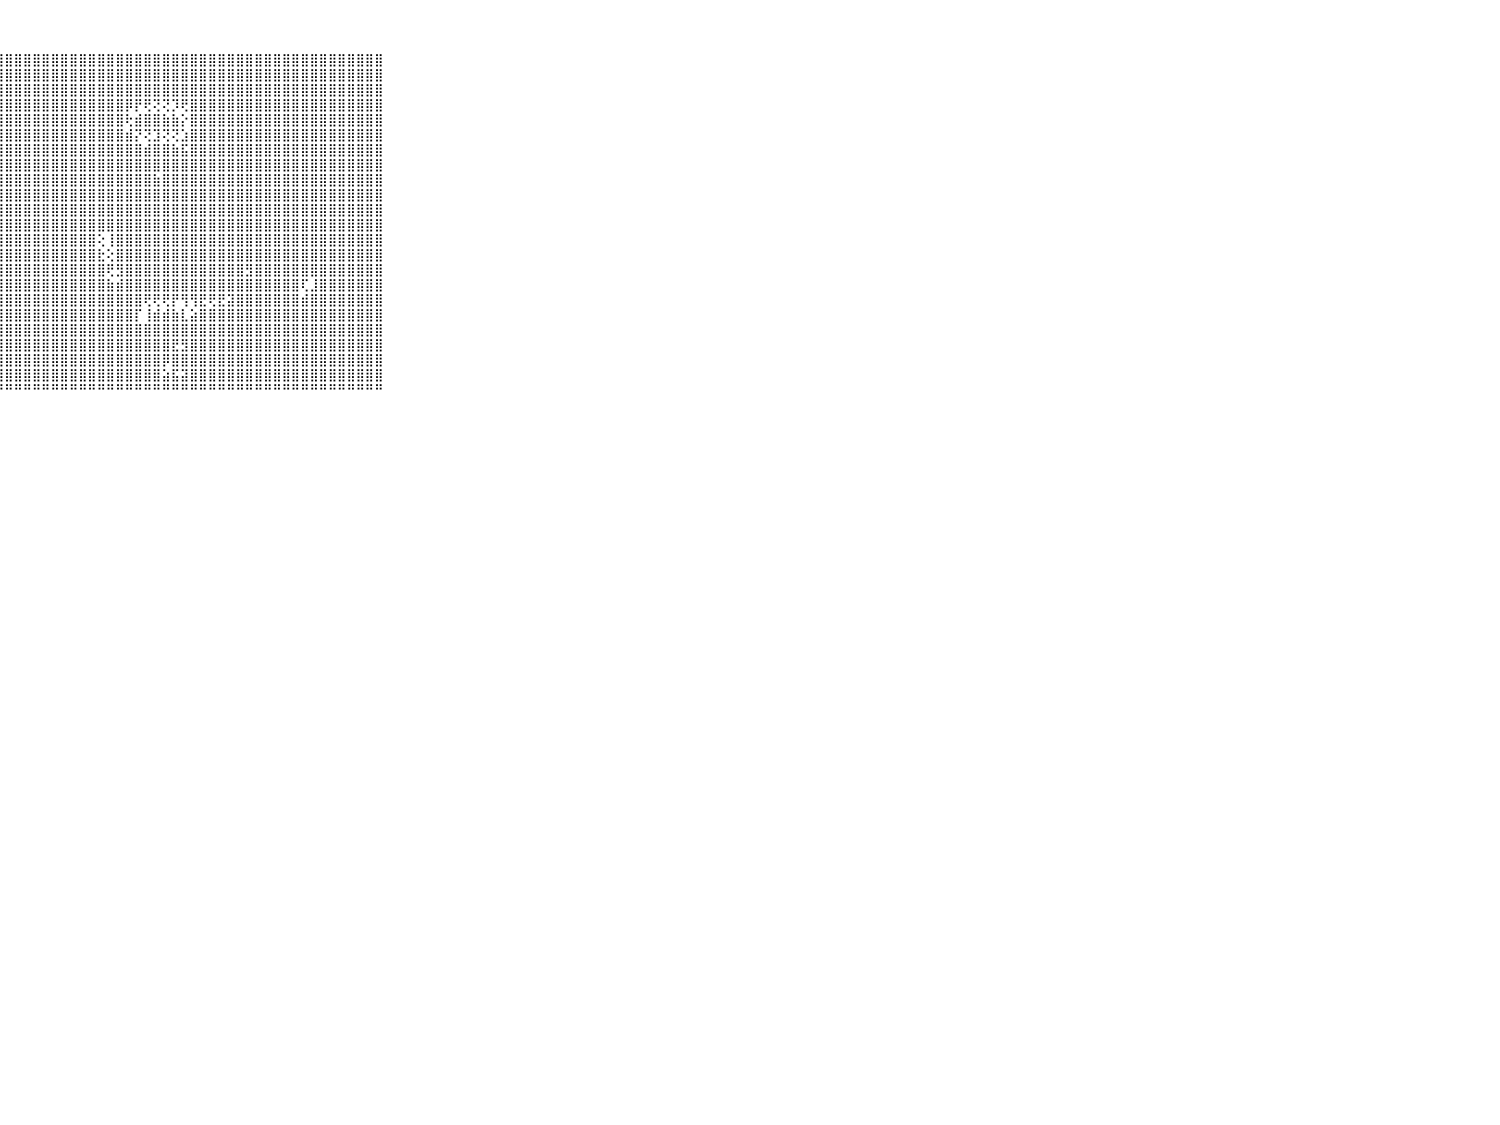

⠀⠀⠀⠀⠀⠀⠀⠀⠀⠀⠀⢸⣿⣿⣿⣿⣿⣿⣿⣿⣿⣿⣿⣿⣿⣿⣿⣿⣿⣿⣿⣿⣿⣿⣿⣿⣿⣿⣿⣿⣿⣿⣿⣿⣿⣿⣿⣿⣿⣿⣿⣿⣿⣿⣿⣿⣿⣿⣿⣿⣿⣿⣿⣿⣿⣿⣿⣿⣿⠀⠀⠀⠀⠀⠀⠀⠀⠀⠀⠀⠀
⠀⠀⠀⠀⠀⠀⠀⠀⠀⠀⠀⢜⣿⣿⣿⣿⣿⣿⣿⣿⣿⣿⣿⣿⣿⣿⣿⣿⣿⣿⣿⣿⣿⣿⣿⣿⣿⣿⣿⣿⣿⣿⣿⣿⣿⣿⣿⣿⣿⣿⣿⣿⣿⣿⣿⣿⣿⣿⣿⣿⣿⣿⣿⣿⣿⣿⣿⣿⣿⠀⠀⠀⠀⠀⠀⠀⠀⠀⠀⠀⠀
⠀⠀⠀⠀⠀⠀⠀⠀⠀⠀⠀⢜⣿⣿⣿⣿⣿⣿⣿⣿⣿⣿⣿⣿⣿⣿⣿⣿⣿⣿⣿⣿⣿⣿⣿⣿⣿⣿⣿⣿⣿⣿⣿⣿⣿⣿⣿⣿⣿⣿⣿⣿⣿⣿⣿⣿⣿⣿⣿⣿⣿⣿⣿⣿⣿⣿⣿⣿⣿⠀⠀⠀⠀⠀⠀⠀⠀⠀⠀⠀⠀
⠀⠀⠀⠀⠀⠀⠀⠀⠀⠀⠀⢕⣿⣿⣿⣿⣿⣿⣿⣿⣿⣿⣿⣿⣿⣿⣿⣿⣿⣿⣿⣿⣿⣿⣿⣿⣿⣿⣿⣿⣿⡿⡟⢟⢝⢝⡹⢟⣿⣿⣿⣿⣿⣿⣿⣿⣿⣿⣿⣿⣿⣿⣿⣿⣿⣿⣿⣿⣿⠀⠀⠀⠀⠀⠀⠀⠀⠀⠀⠀⠀
⠀⠀⠀⠀⠀⠀⠀⠀⠀⠀⠀⢜⣿⣿⣿⣿⣿⣿⣿⣿⣿⣿⣿⣿⣿⣿⣿⣿⣿⣿⣿⣿⣿⣿⣿⣿⣿⣿⣿⣿⣿⢗⣾⣿⣿⣷⣷⡕⣿⣿⣿⣿⣿⣿⣿⣿⣿⣿⣿⣿⣿⣿⣿⣿⣿⣿⣿⣿⣿⠀⠀⠀⠀⠀⠀⠀⠀⠀⠀⠀⠀
⠀⠀⠀⠀⠀⠀⠀⠀⠀⠀⠀⢕⣿⣿⣿⣿⣿⣿⣿⣿⣿⣿⣿⣿⣿⣿⣿⣿⣿⣿⣿⣿⣿⣿⣿⣿⣿⣿⣿⣿⣿⣾⡝⢝⣹⢝⢝⣱⣿⣿⣿⣿⣿⣿⣿⣿⣿⣿⣿⣿⣿⣿⣿⣿⣿⣿⣿⣿⣿⠀⠀⠀⠀⠀⠀⠀⠀⠀⠀⠀⠀
⠀⠀⠀⠀⠀⠀⠀⠀⠀⠀⠀⢕⣿⣿⣿⣿⣿⣿⣿⣿⣿⣿⣿⣿⣿⣿⣿⣿⣿⣿⣿⣿⣿⣿⣿⣿⣿⣿⣿⣿⣿⣿⣿⣾⣿⣿⣷⣯⣿⣿⣿⣿⣿⣿⣿⣿⣿⣿⣿⣿⣿⣿⣿⣿⣿⣿⣿⣿⣿⠀⠀⠀⠀⠀⠀⠀⠀⠀⠀⠀⠀
⠀⠀⠀⠀⠀⠀⠀⠀⠀⠀⠀⢜⣿⣿⣿⣿⣿⣿⣿⣿⣿⣿⣿⣿⣿⣿⣿⣿⣿⣿⣿⣿⣿⣿⣿⣿⣿⣿⣿⣿⣿⣿⣿⣿⣿⣿⣿⣿⣿⣿⣿⣿⣿⣿⣿⣿⣿⣿⣿⣿⣿⣿⣿⣿⣿⣿⣿⣿⣿⠀⠀⠀⠀⠀⠀⠀⠀⠀⠀⠀⠀
⠀⠀⠀⠀⠀⠀⠀⠀⠀⠀⠀⢱⣿⣿⣿⣿⣿⣿⣿⣿⣿⣿⣿⣿⣿⣿⣿⣿⣿⣿⣿⣿⣿⣿⣿⣿⣿⣿⣿⣿⣿⣿⣿⣿⣷⣿⣿⣿⣿⣿⣿⣿⣿⣿⣿⣿⣿⣿⣿⣿⣿⣿⣿⣿⣿⣿⣿⣿⣿⠀⠀⠀⠀⠀⠀⠀⠀⠀⠀⠀⠀
⠀⠀⠀⠀⠀⠀⠀⠀⠀⠀⠀⢱⣿⣿⣿⣿⣿⣿⣿⣿⣿⣿⣿⣿⣿⣿⣿⣿⣿⣿⣿⣿⣿⣿⣿⣿⣿⣿⣿⣿⣿⣿⣿⣿⣿⣿⣿⣿⣿⣿⣿⣿⣿⣿⣿⣿⣿⣿⣿⣿⣿⣿⣿⣿⣿⣿⣿⣿⣿⠀⠀⠀⠀⠀⠀⠀⠀⠀⠀⠀⠀
⠀⠀⠀⠀⠀⠀⠀⠀⠀⠀⠀⢸⣿⣿⣿⣿⣿⣿⣿⣿⣿⣿⣿⣿⣿⣿⣿⣿⣿⣿⣿⣿⣿⣿⣿⣿⣿⣿⣿⣿⣿⣿⣿⣿⣿⣿⣿⣿⣿⣿⣿⣿⣿⣿⣿⣿⣿⣿⣿⣿⣿⣿⣿⣿⣿⣿⣿⣿⣿⠀⠀⠀⠀⠀⠀⠀⠀⠀⠀⠀⠀
⠀⠀⠀⠀⠀⠀⠀⠀⠀⠀⠀⢸⣿⣿⣿⣿⣿⣿⣿⣿⣿⣿⣿⣿⣿⣿⣿⣿⣿⣿⣿⣿⣿⣿⣿⣿⣿⣿⣿⣿⣿⣿⣿⣿⣿⣿⣿⣿⣿⣿⣿⣿⣿⣿⣿⣿⣿⣿⣿⣿⣿⣿⣿⣿⣿⣿⣿⣿⣿⠀⠀⠀⠀⠀⠀⠀⠀⠀⠀⠀⠀
⠀⠀⠀⠀⠀⠀⠀⠀⠀⠀⠀⢸⣿⣿⣿⣿⣿⣿⣿⣿⣿⣿⣿⣿⣿⣿⣿⣿⣿⣿⣿⣿⣿⣿⣿⣿⣿⣿⢕⢸⣿⣿⣿⣿⣿⣿⣿⣿⣿⣿⣿⣿⣿⣿⣿⣿⣿⣿⣿⣿⣿⣿⣿⣿⣿⣿⣿⣿⣿⠀⠀⠀⠀⠀⠀⠀⠀⠀⠀⠀⠀
⠀⠀⠀⠀⠀⠀⠀⠀⠀⠀⠀⢸⣿⣿⣿⣿⣿⣿⣿⣿⣿⣿⣿⣿⣿⣿⣿⣿⣿⣿⣿⣿⣿⣿⣿⣿⣿⣿⣗⢕⣿⣿⣿⣿⣿⣿⣿⣿⣿⣿⣿⣿⣿⣿⣿⣿⣿⣿⣿⣿⣿⣿⣿⣿⣿⣿⣿⣿⣿⠀⠀⠀⠀⠀⠀⠀⠀⠀⠀⠀⠀
⠀⠀⠀⠀⠀⠀⠀⠀⠀⠀⠀⢸⣿⣿⣿⣿⣿⣿⣿⣿⣿⣿⣿⣿⣿⣿⣿⣿⣿⣿⣿⣿⣿⣿⣿⣿⣿⣿⣿⢟⣻⣿⣿⣿⣿⣿⣿⣿⣿⣿⣿⣿⣿⣿⣻⣿⣿⣿⣿⣿⣿⣿⣿⣿⣿⣿⣿⣿⣿⠀⠀⠀⠀⠀⠀⠀⠀⠀⠀⠀⠀
⠀⠀⠀⠀⠀⠀⠀⠀⠀⠀⠀⢸⣿⣿⣿⣿⣿⣿⣿⣿⣿⣿⣿⣿⣿⣿⣿⣿⣿⣿⣿⣿⣿⣿⣿⣿⣿⣿⣿⣷⣾⣿⣿⣿⣿⣿⣿⣿⣿⣿⣿⣿⣿⣿⣿⣿⣿⣿⣿⣿⢏⣸⣿⣿⣿⣿⣿⣿⣿⠀⠀⠀⠀⠀⠀⠀⠀⠀⠀⠀⠀
⠀⠀⠀⠀⠀⠀⠀⠀⠀⠀⠀⢸⣿⣿⣿⣿⣿⣿⣿⣿⣿⣿⣿⣿⣿⣿⣿⣿⣿⣿⣿⣿⣿⣿⣿⣿⣿⣿⣿⣿⣿⣿⣿⢟⢟⢟⡟⢻⢻⣟⢟⣟⣽⣿⣿⣿⣿⣿⣿⣿⣾⣿⣿⣿⣿⣿⣿⣿⣿⠀⠀⠀⠀⠀⠀⠀⠀⠀⠀⠀⠀
⠀⠀⠀⠀⠀⠀⠀⠀⠀⠀⠀⢸⣿⣿⣿⣿⣿⣿⣿⣿⣿⣿⣿⣿⣿⣿⣿⣿⣿⣿⣿⣿⣿⣿⣿⣿⣿⣿⣿⣿⣿⣿⡏⢸⣾⣾⣷⣇⣵⣿⣿⣿⣿⣿⣿⣿⣿⣿⣿⣿⣿⣿⣿⣿⣿⣿⣿⣿⣿⠀⠀⠀⠀⠀⠀⠀⠀⠀⠀⠀⠀
⠀⠀⠀⠀⠀⠀⠀⠀⠀⠀⠀⢸⣿⣿⣿⣿⣿⣿⣿⣿⣿⣿⣿⣿⣿⣿⣿⣿⣿⣿⣿⣿⣿⣿⣿⣿⣿⣿⣿⣿⣿⣿⣿⣿⣿⣿⣿⣿⣿⣿⣿⣿⣿⣿⣿⣿⣿⣿⣿⣿⣿⣿⣿⣿⣿⣿⣿⣿⣿⠀⠀⠀⠀⠀⠀⠀⠀⠀⠀⠀⠀
⠀⠀⠀⠀⠀⠀⠀⠀⠀⠀⠀⢸⣿⣿⣿⣿⣿⣿⣿⣿⣿⣿⣿⣿⣿⣿⣿⣿⣿⣿⣿⣿⣿⣿⣿⣿⣿⣿⣿⣿⣿⣿⣿⣿⣿⣿⣟⣻⣿⣿⣿⣿⣿⣿⣿⣿⣿⣿⣿⣿⣿⣿⣿⣿⣿⣿⣿⣿⣿⠀⠀⠀⠀⠀⠀⠀⠀⠀⠀⠀⠀
⠀⠀⠀⠀⠀⠀⠀⠀⠀⠀⠀⢸⣿⣿⣿⣿⣿⣿⣿⣿⣿⣿⣿⣿⣿⣿⣿⣿⣿⣿⣿⣿⣿⣿⣿⣿⣿⣿⣿⣿⣿⣿⣿⣿⣿⡿⣿⣿⣿⣿⣿⣿⣿⣿⣿⣿⣿⣿⣿⣿⣿⣿⣿⣿⣿⣿⣿⣿⣿⠀⠀⠀⠀⠀⠀⠀⠀⠀⠀⠀⠀
⠀⠀⠀⠀⠀⠀⠀⠀⠀⠀⠀⢸⣿⣿⣿⣿⣿⣿⣿⣿⣿⣿⣿⣿⣿⣿⣿⣿⣿⣿⣿⣿⣿⣿⣿⣿⣿⣿⣿⣿⣿⣿⣿⣿⣿⣵⣯⣽⣿⣿⣿⣿⣿⣿⣿⣿⣿⣿⣿⣿⣿⣿⣿⣿⣿⣿⣿⣿⣿⠀⠀⠀⠀⠀⠀⠀⠀⠀⠀⠀⠀
⠀⠀⠀⠀⠀⠀⠀⠀⠀⠀⠀⠙⠛⠛⠛⠛⠛⠛⠛⠛⠛⠛⠛⠛⠛⠛⠛⠛⠛⠛⠛⠛⠛⠛⠛⠛⠛⠛⠛⠛⠛⠛⠛⠛⠛⠛⠛⠛⠛⠛⠛⠛⠛⠛⠛⠛⠛⠛⠛⠛⠛⠛⠛⠛⠛⠛⠛⠛⠛⠀⠀⠀⠀⠀⠀⠀⠀⠀⠀⠀⠀